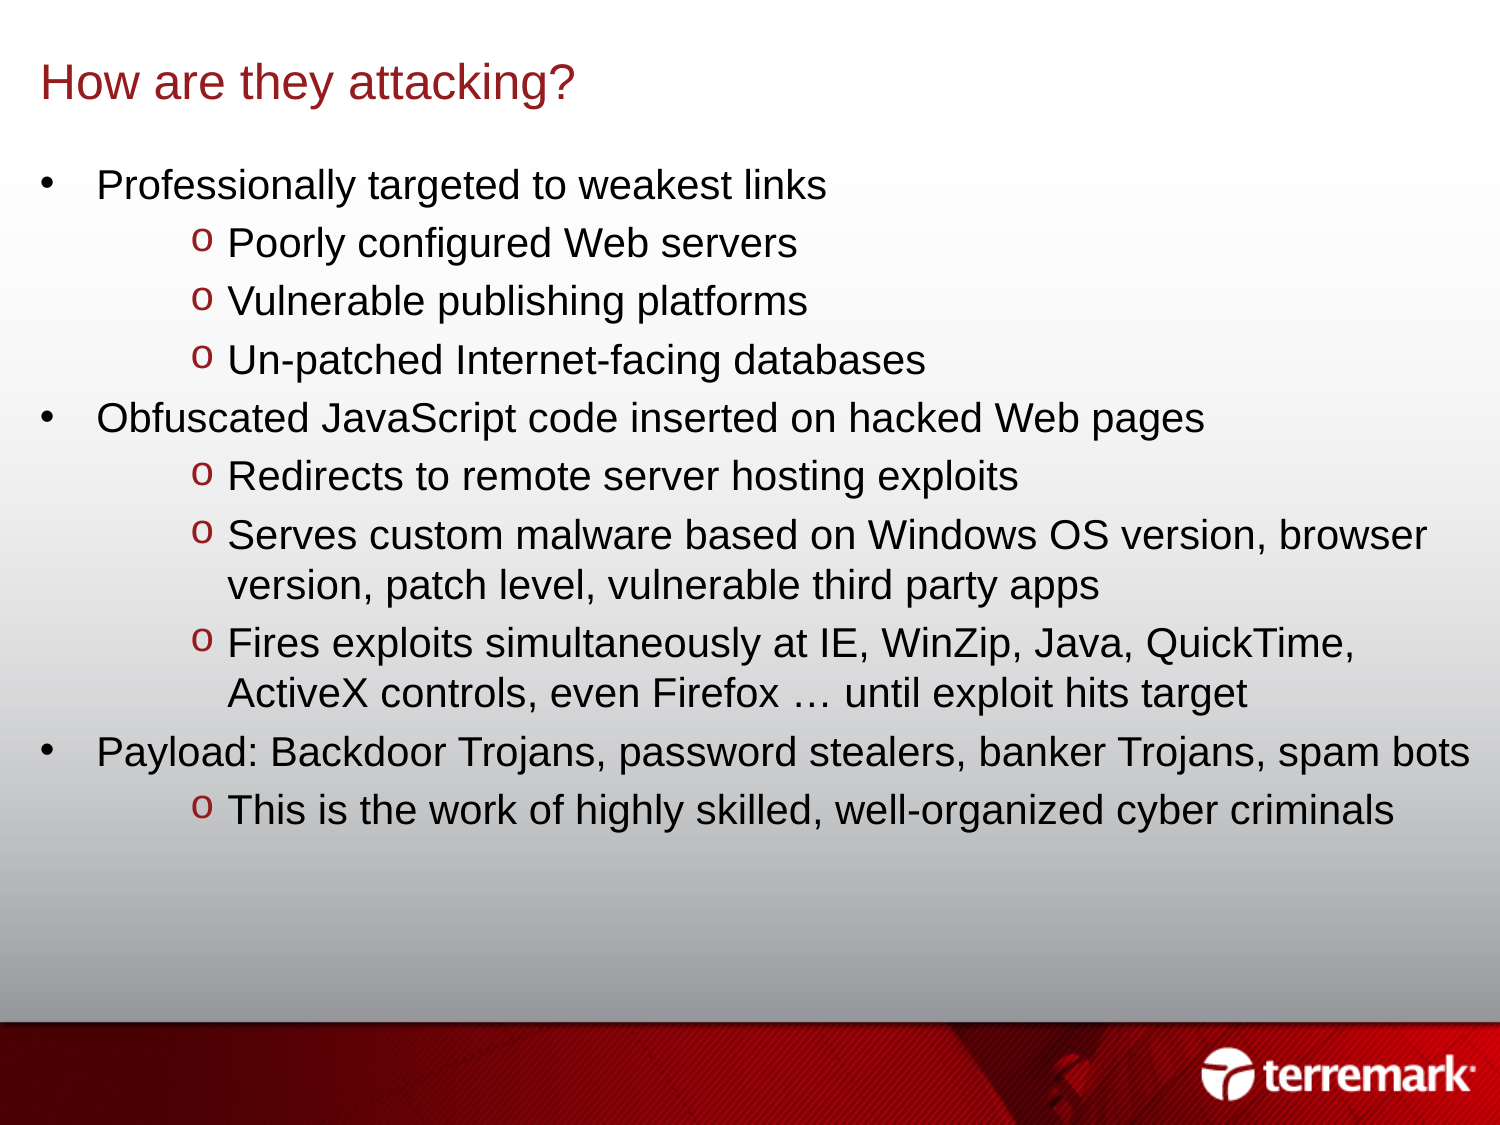

# How are they attacking?
Professionally targeted to weakest links
Poorly configured Web servers
Vulnerable publishing platforms
Un-patched Internet-facing databases
Obfuscated JavaScript code inserted on hacked Web pages
Redirects to remote server hosting exploits
Serves custom malware based on Windows OS version, browser version, patch level, vulnerable third party apps
Fires exploits simultaneously at IE, WinZip, Java, QuickTime, ActiveX controls, even Firefox … until exploit hits target
Payload: Backdoor Trojans, password stealers, banker Trojans, spam bots
This is the work of highly skilled, well-organized cyber criminals